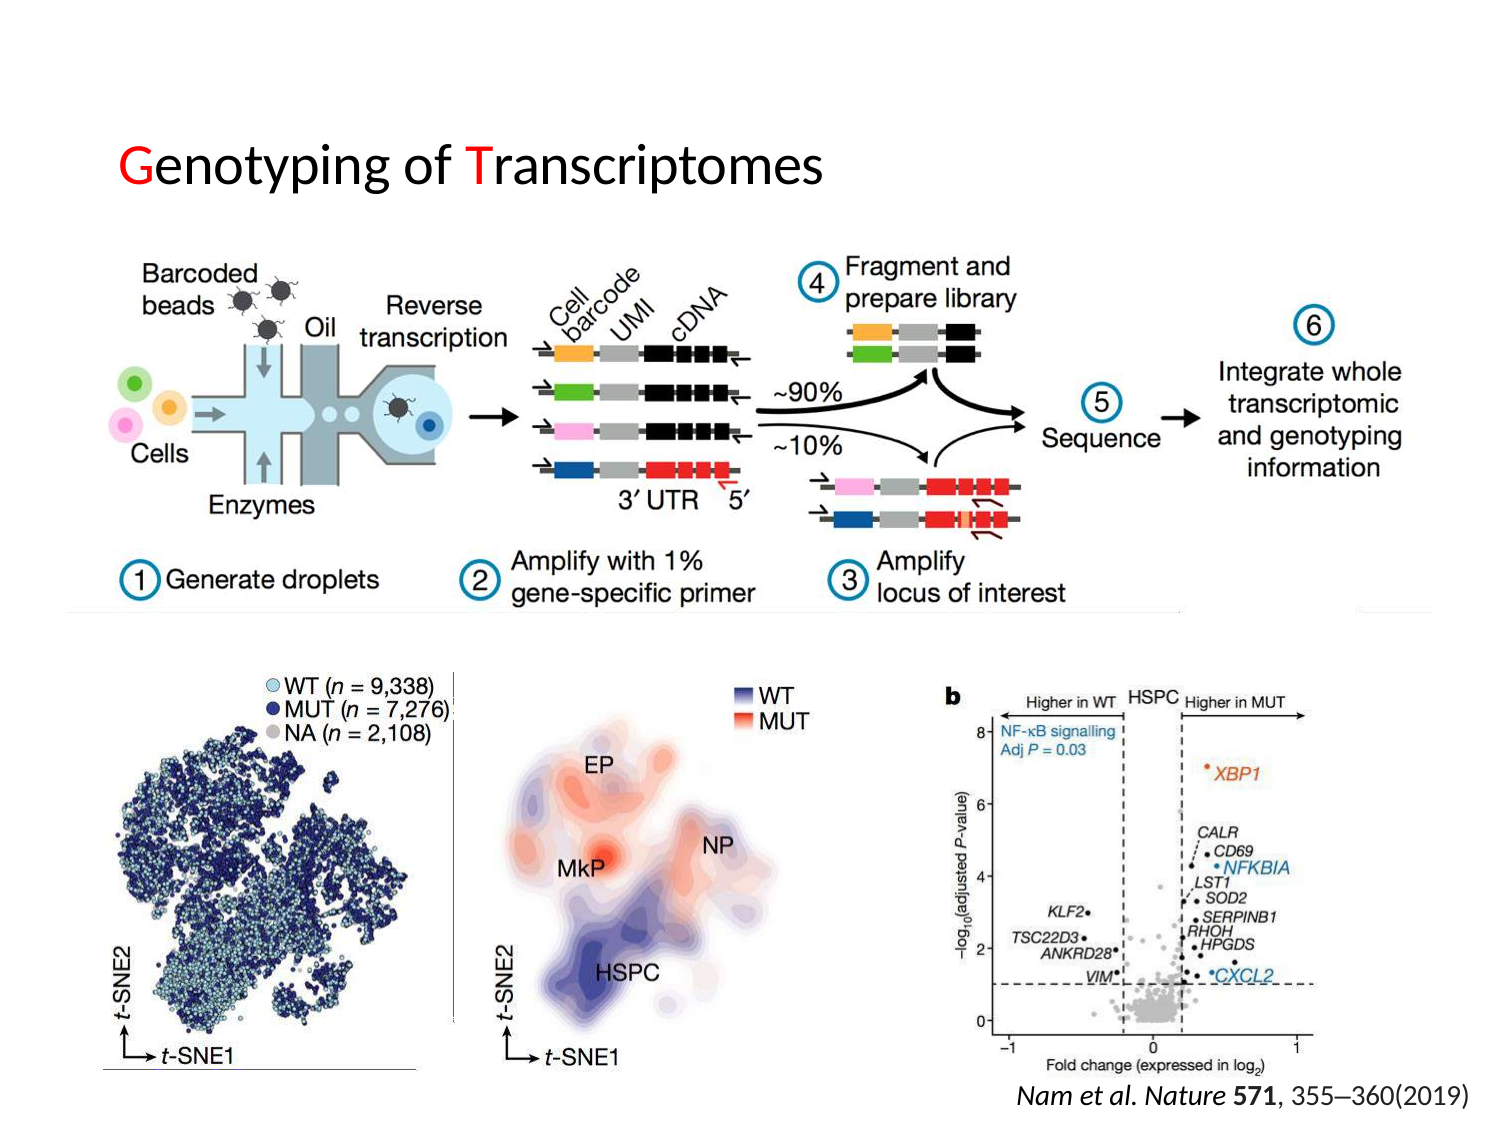

# Genotyping of Transcriptomes

Nam et al. Nature 571, 355–360(2019)